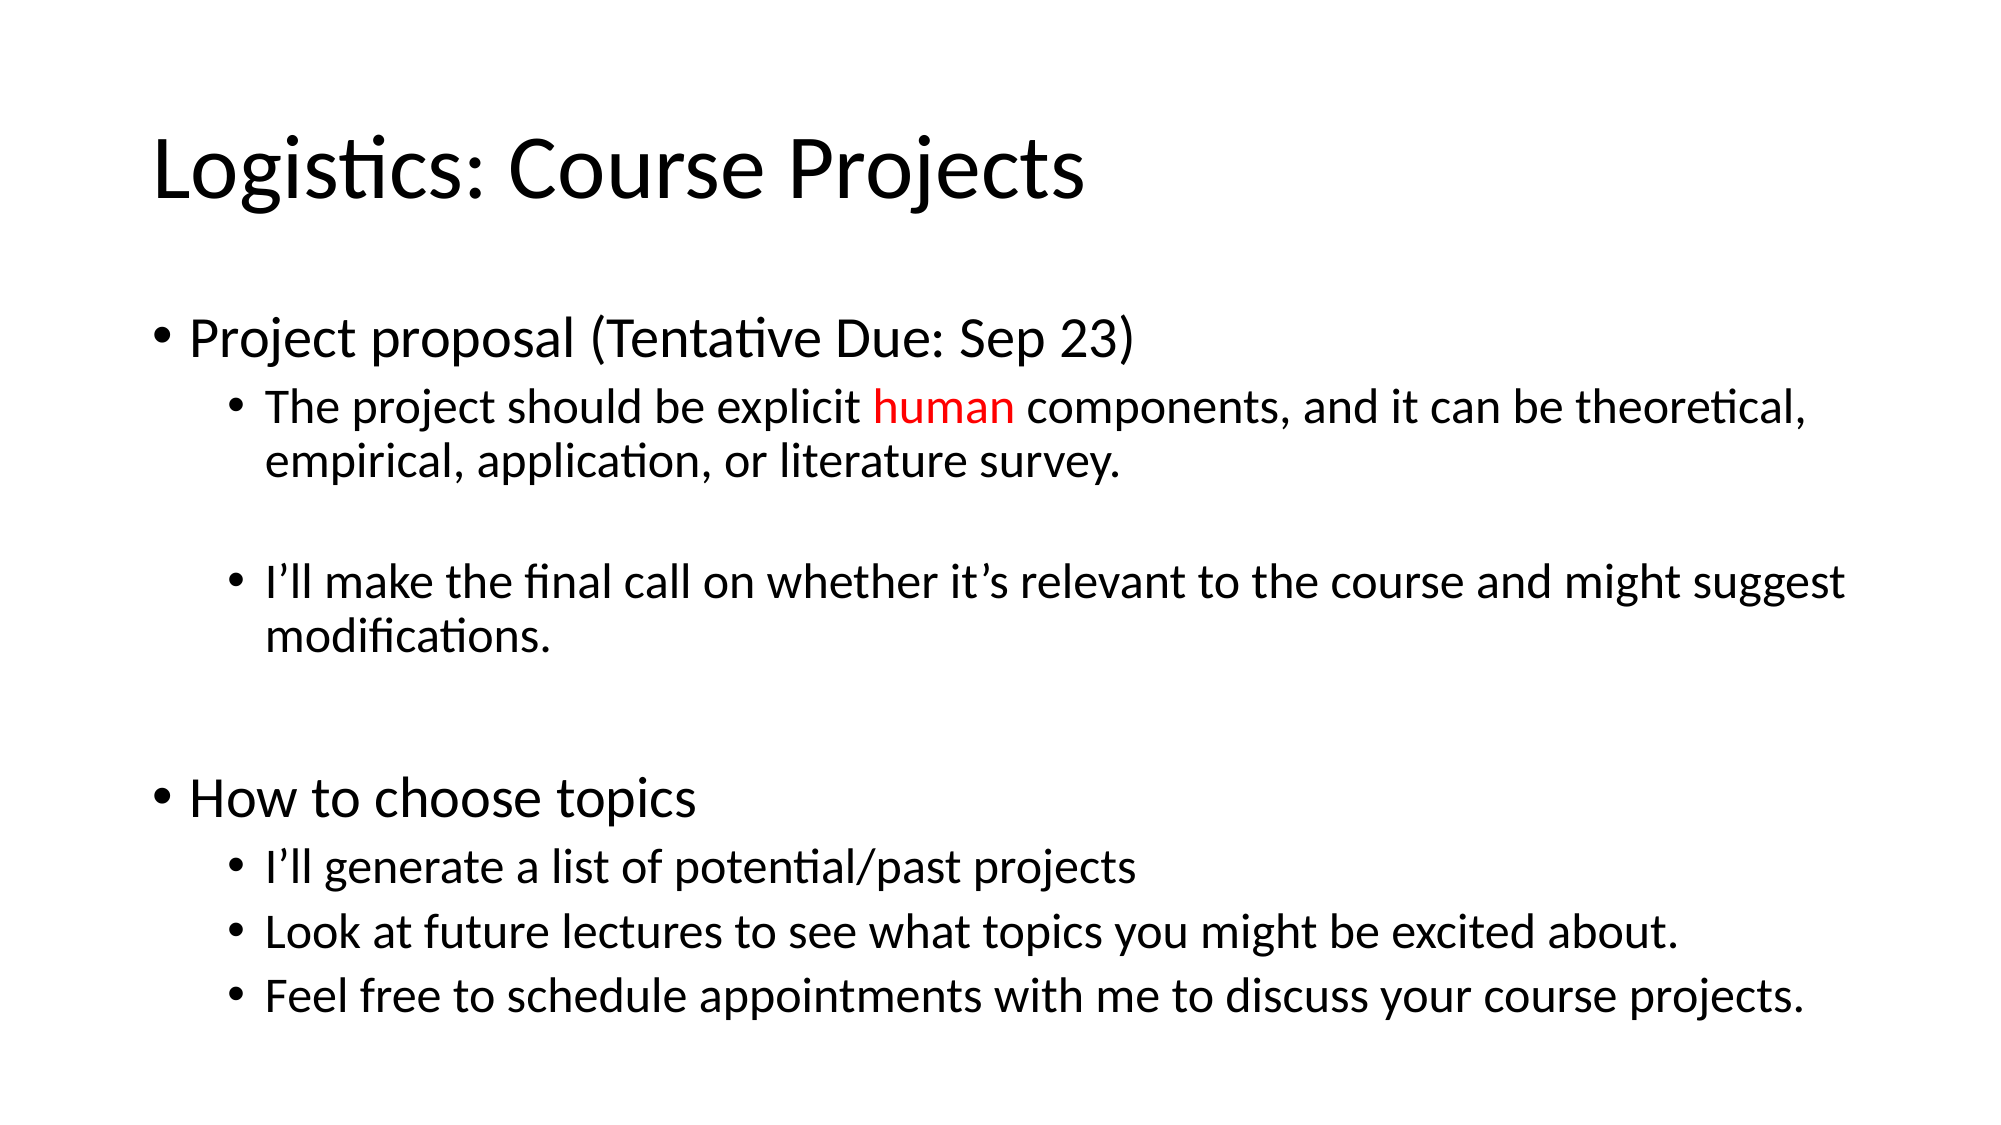

# Logistics: Course Projects
Project proposal (Tentative Due: Sep 23)
The project should be explicit human components, and it can be theoretical, empirical, application, or literature survey.

I’ll make the final call on whether it’s relevant to the course and might suggest modifications.

How to choose topics
I’ll generate a list of potential/past projects
Look at future lectures to see what topics you might be excited about.
Feel free to schedule appointments with me to discuss your course projects.